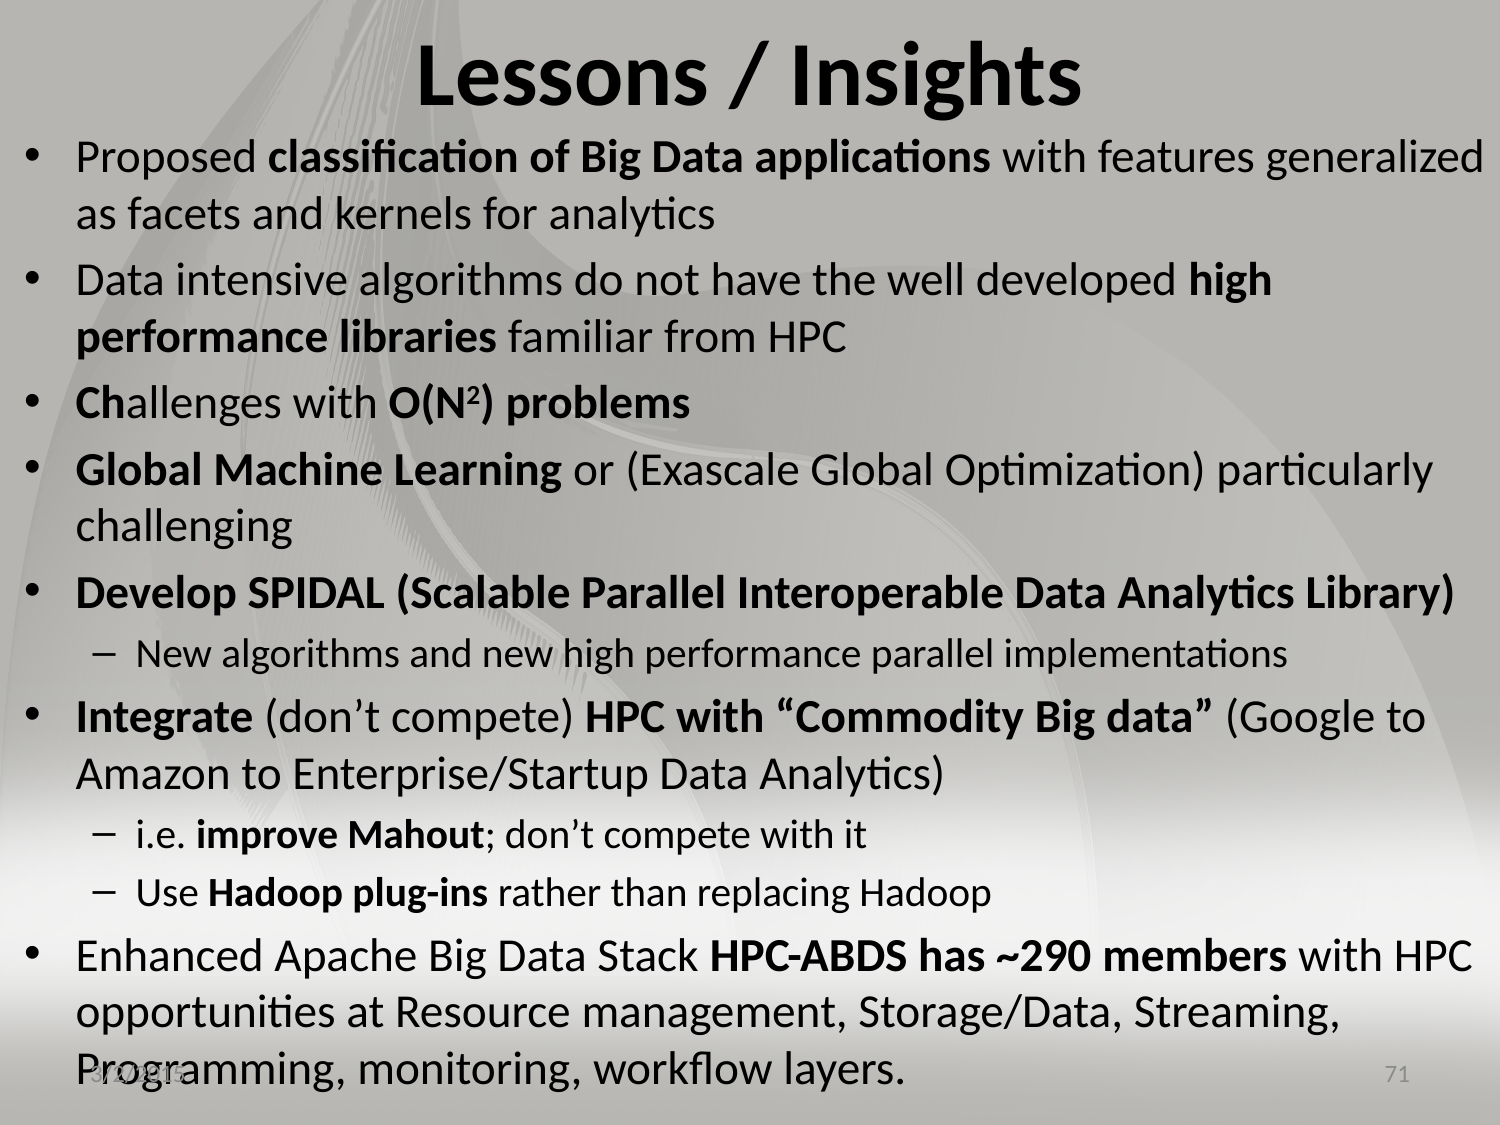

# Lessons / Insights
Proposed classification of Big Data applications with features generalized as facets and kernels for analytics
Data intensive algorithms do not have the well developed high performance libraries familiar from HPC
Challenges with O(N2) problems
Global Machine Learning or (Exascale Global Optimization) particularly challenging
Develop SPIDAL (Scalable Parallel Interoperable Data Analytics Library)
New algorithms and new high performance parallel implementations
Integrate (don’t compete) HPC with “Commodity Big data” (Google to Amazon to Enterprise/Startup Data Analytics)
i.e. improve Mahout; don’t compete with it
Use Hadoop plug-ins rather than replacing Hadoop
Enhanced Apache Big Data Stack HPC-ABDS has ~290 members with HPC opportunities at Resource management, Storage/Data, Streaming, Programming, monitoring, workflow layers.

3/2/2015
71